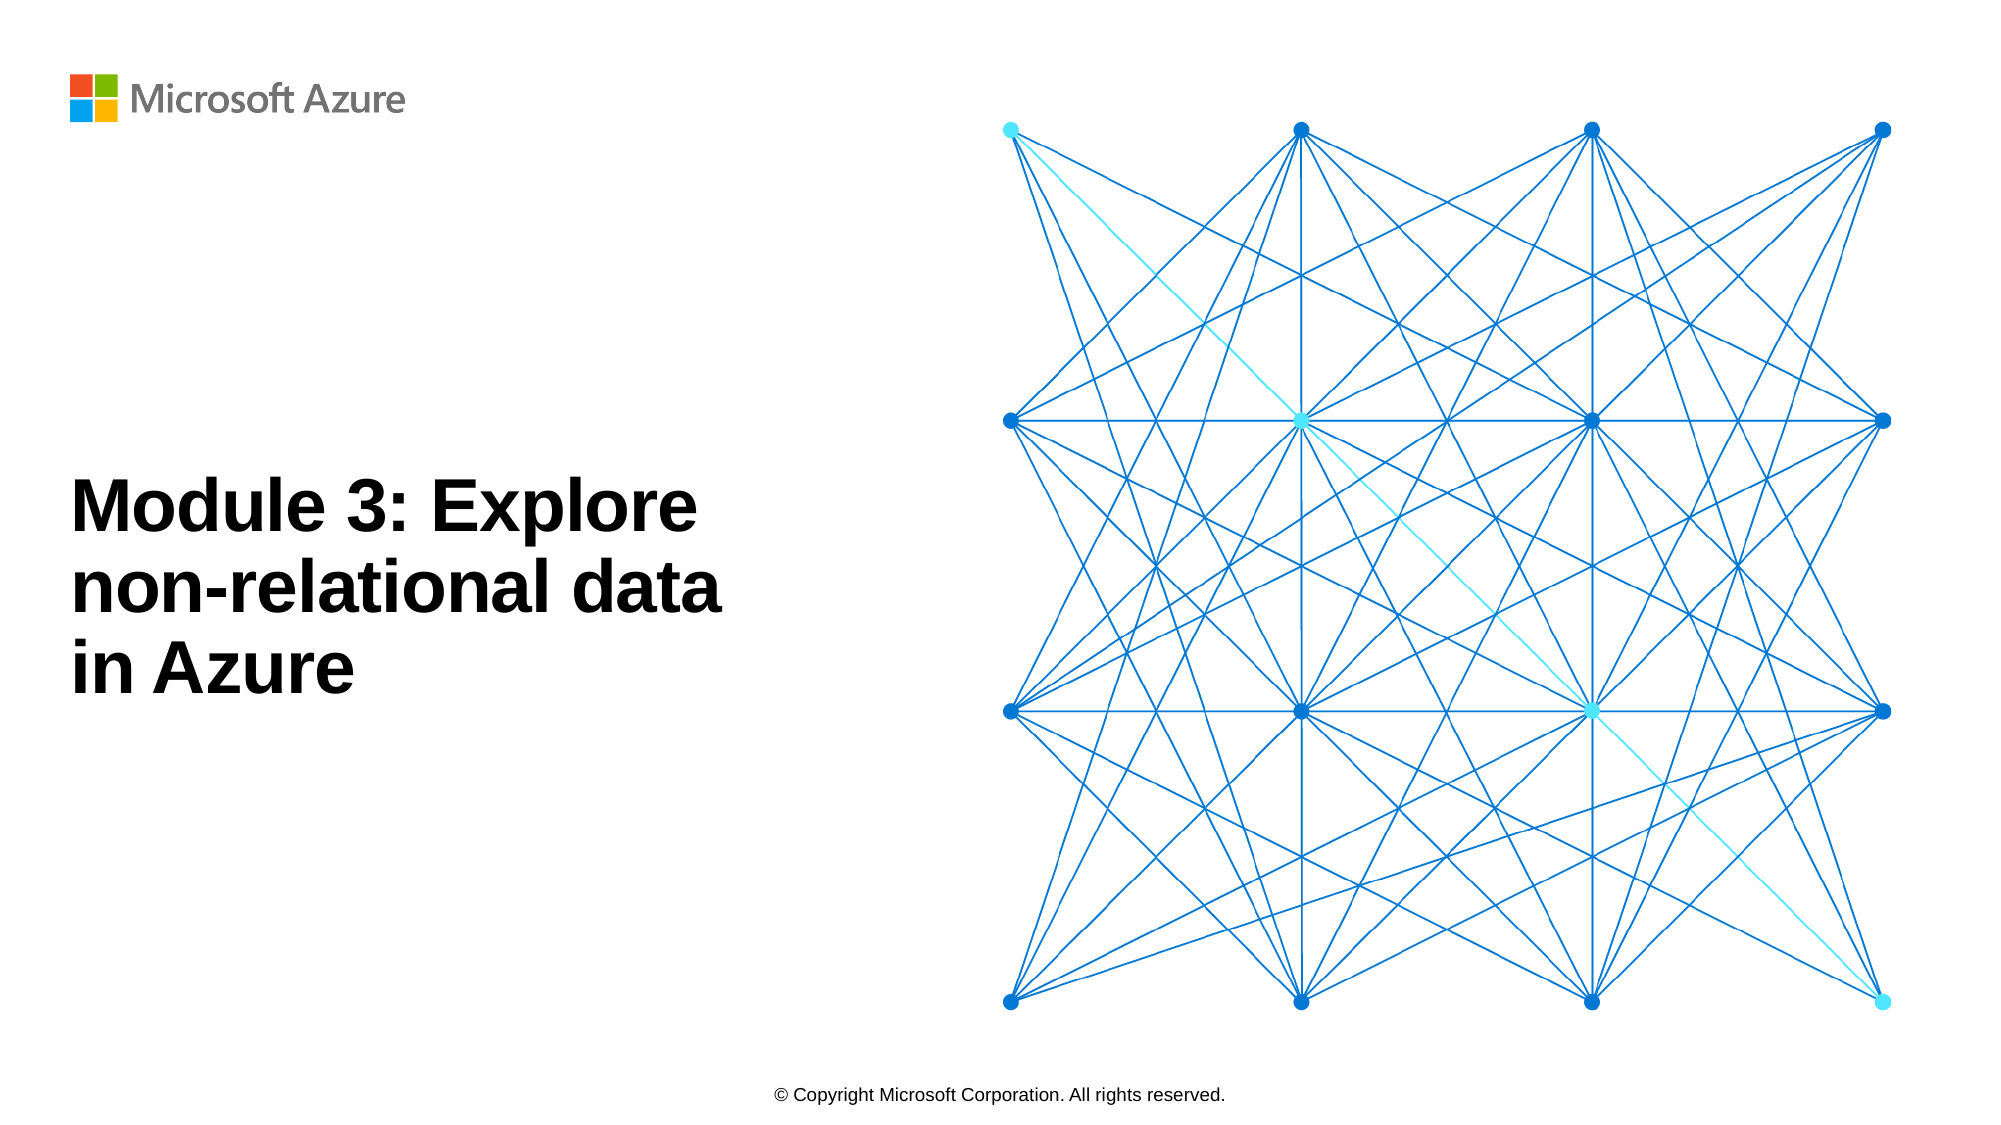

# Module 3: Explore non-relational data in Azure